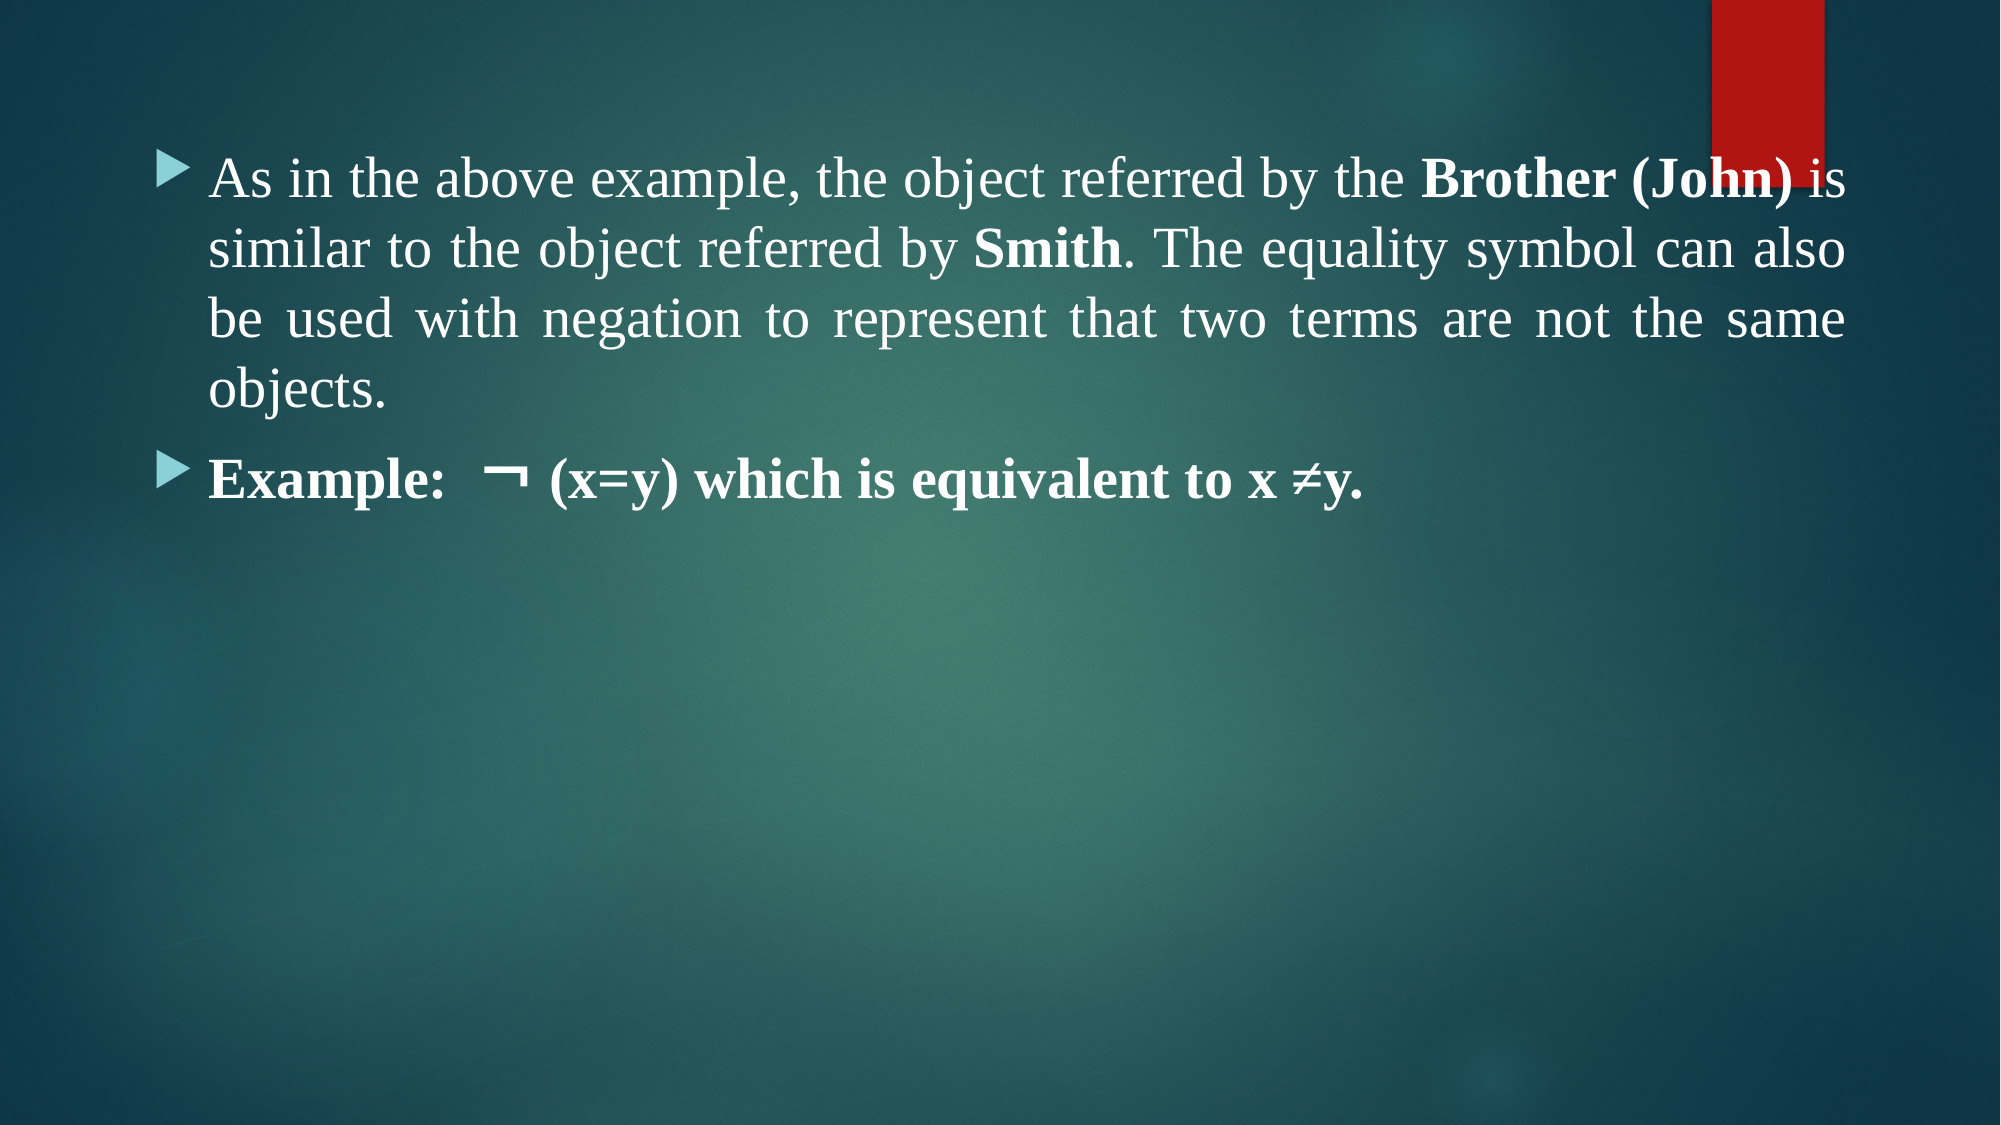

As in the above example, the object referred by the Brother (John) is similar to the object referred by Smith. The equality symbol can also be used with negation to represent that two terms are not the same objects.
Example: ￢(x=y) which is equivalent to x ≠y.